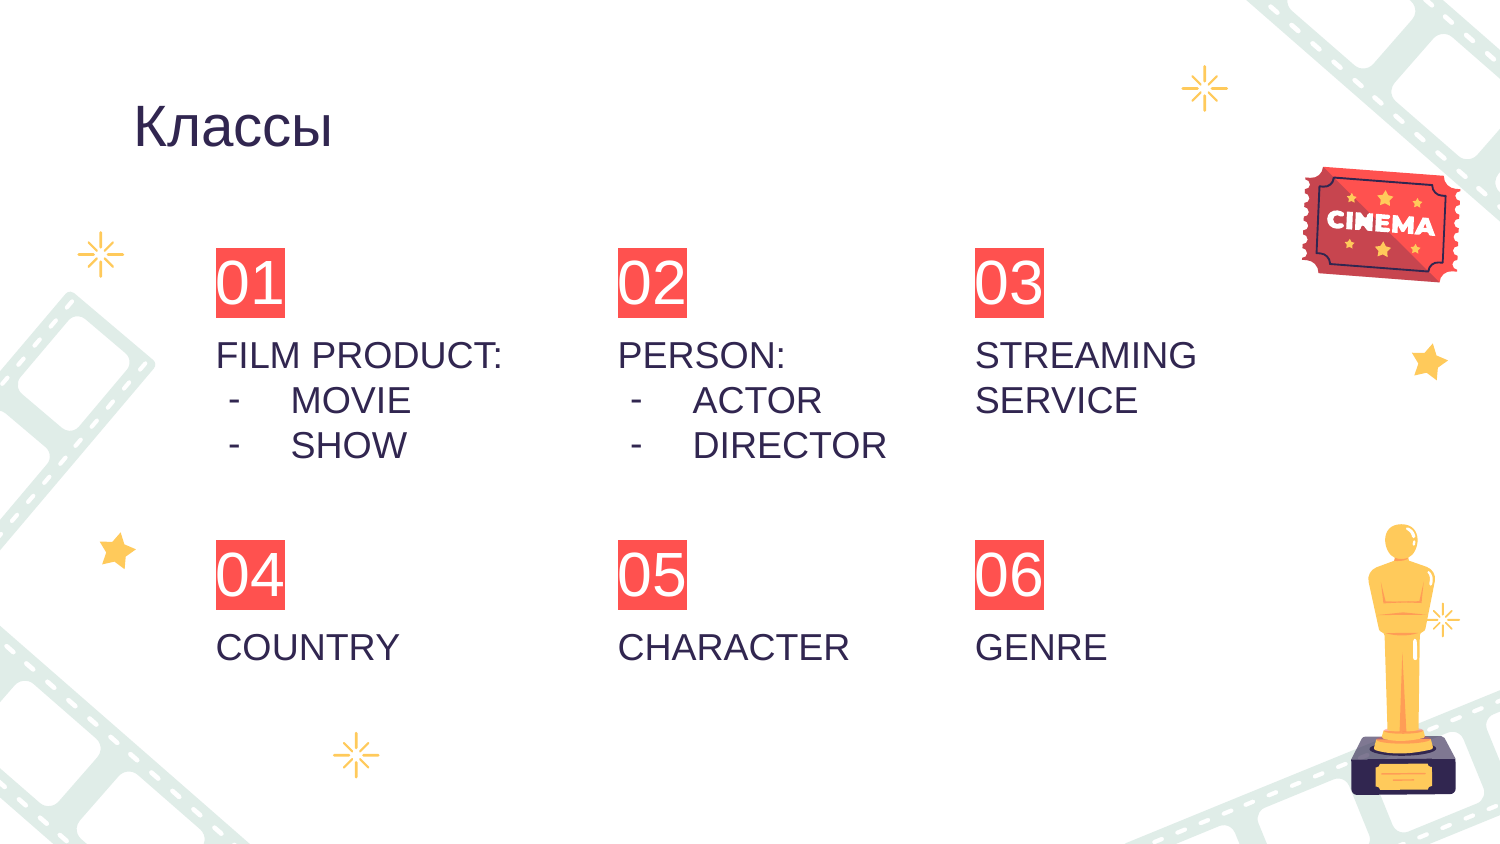

# Классы

01
02
03
FILM PRODUCT:
MOVIE
SHOW
PERSON:
ACTOR
DIRECTOR
STREAMING SERVICE

05
06
04
COUNTRY

CHARACTER
GENRE